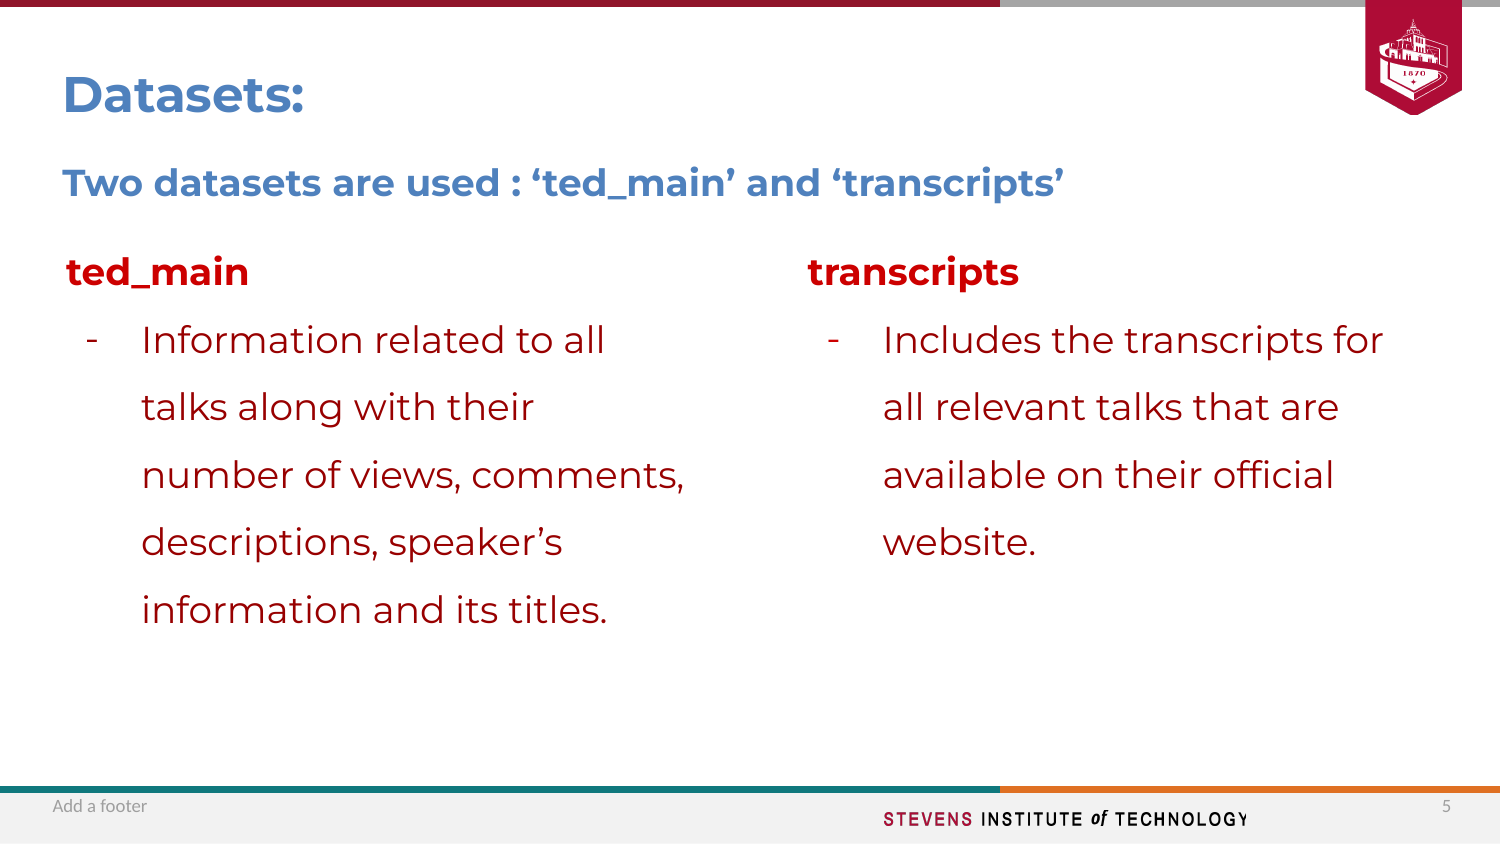

# Datasets:

Two datasets are used : ‘ted_main’ and ‘transcripts’
ted_main
Information related to all talks along with their number of views, comments, descriptions, speaker’s information and its titles.

transcripts
Includes the transcripts for all relevant talks that are available on their official website.
Add a footer
5